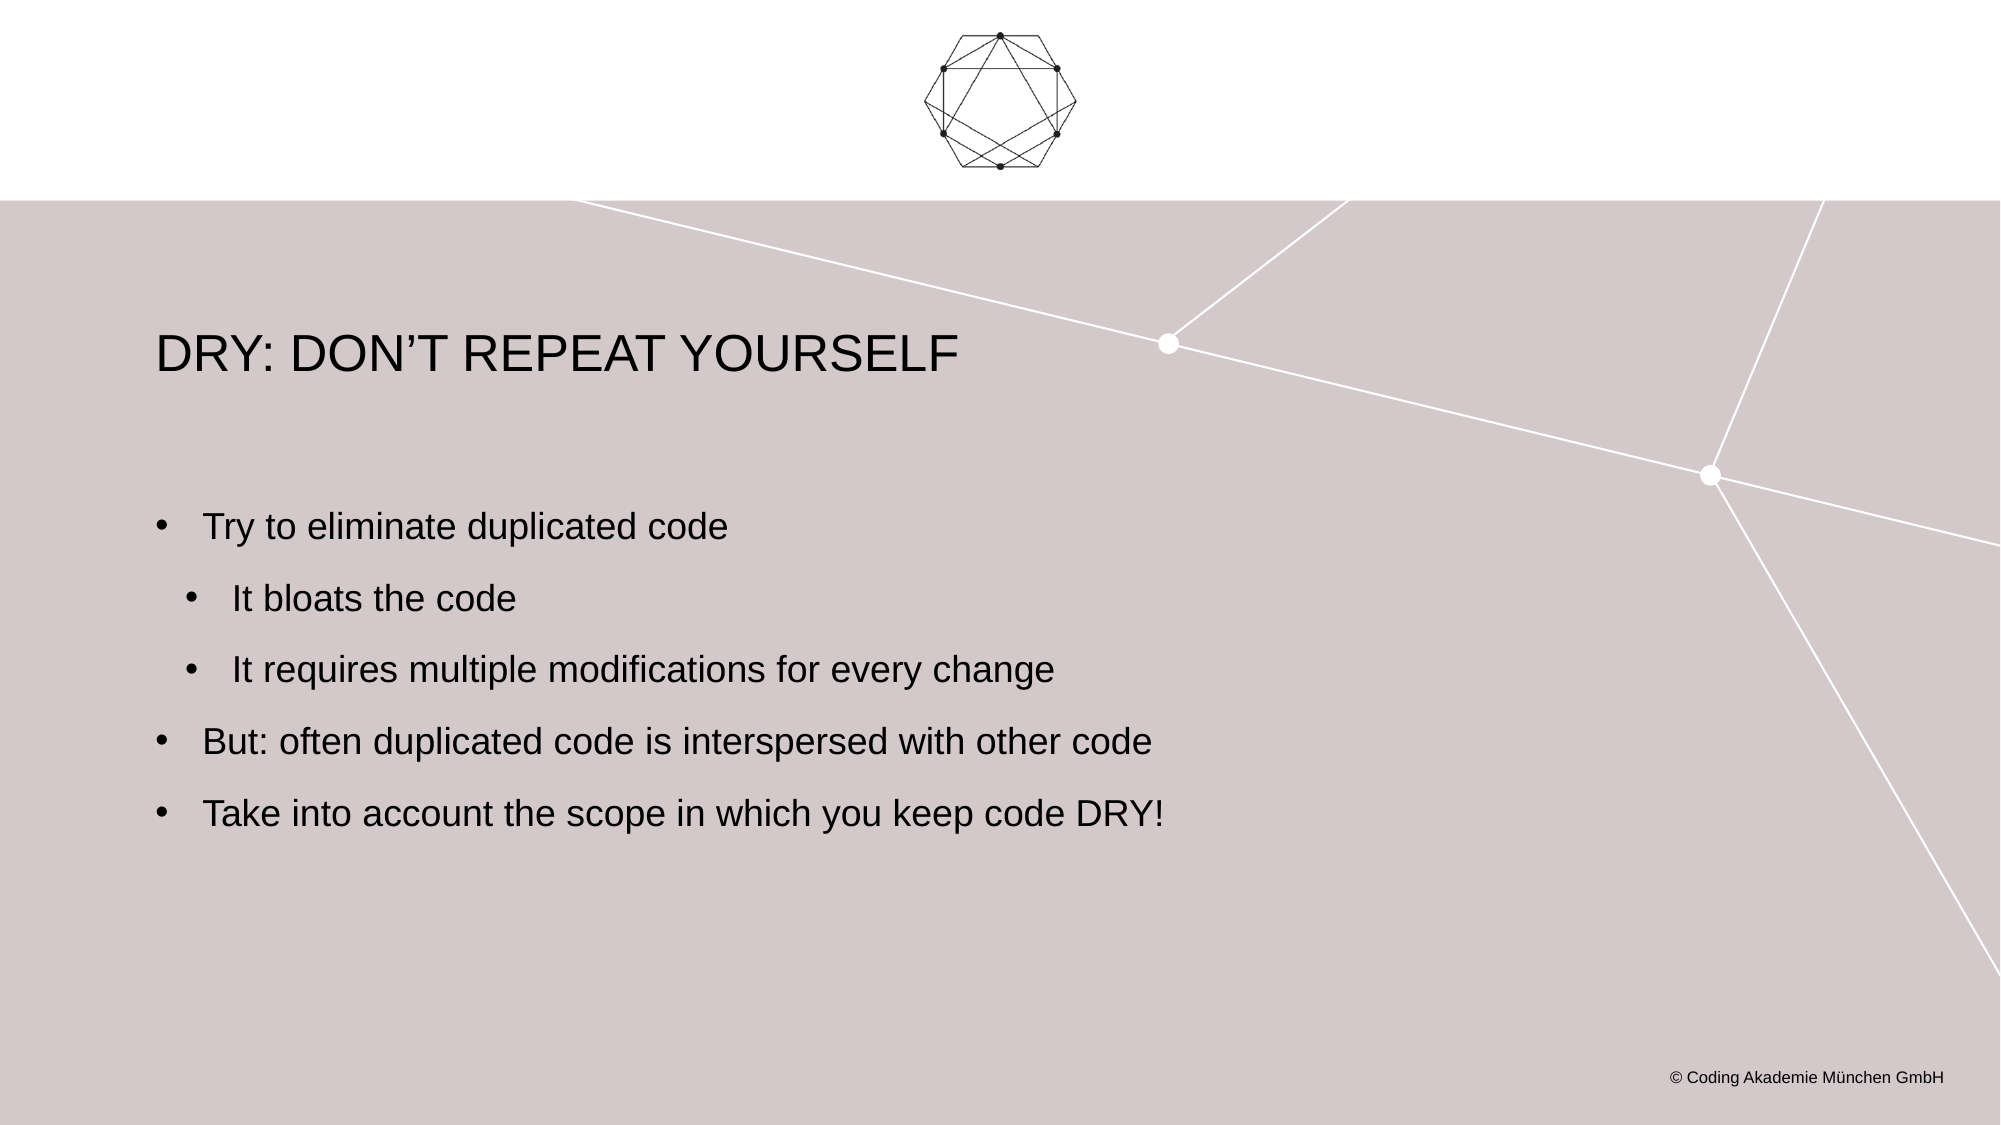

# DRY: Don’t Repeat Yourself
Try to eliminate duplicated code
It bloats the code
It requires multiple modifications for every change
But: often duplicated code is interspersed with other code
Take into account the scope in which you keep code DRY!
© Coding Akademie München GmbH